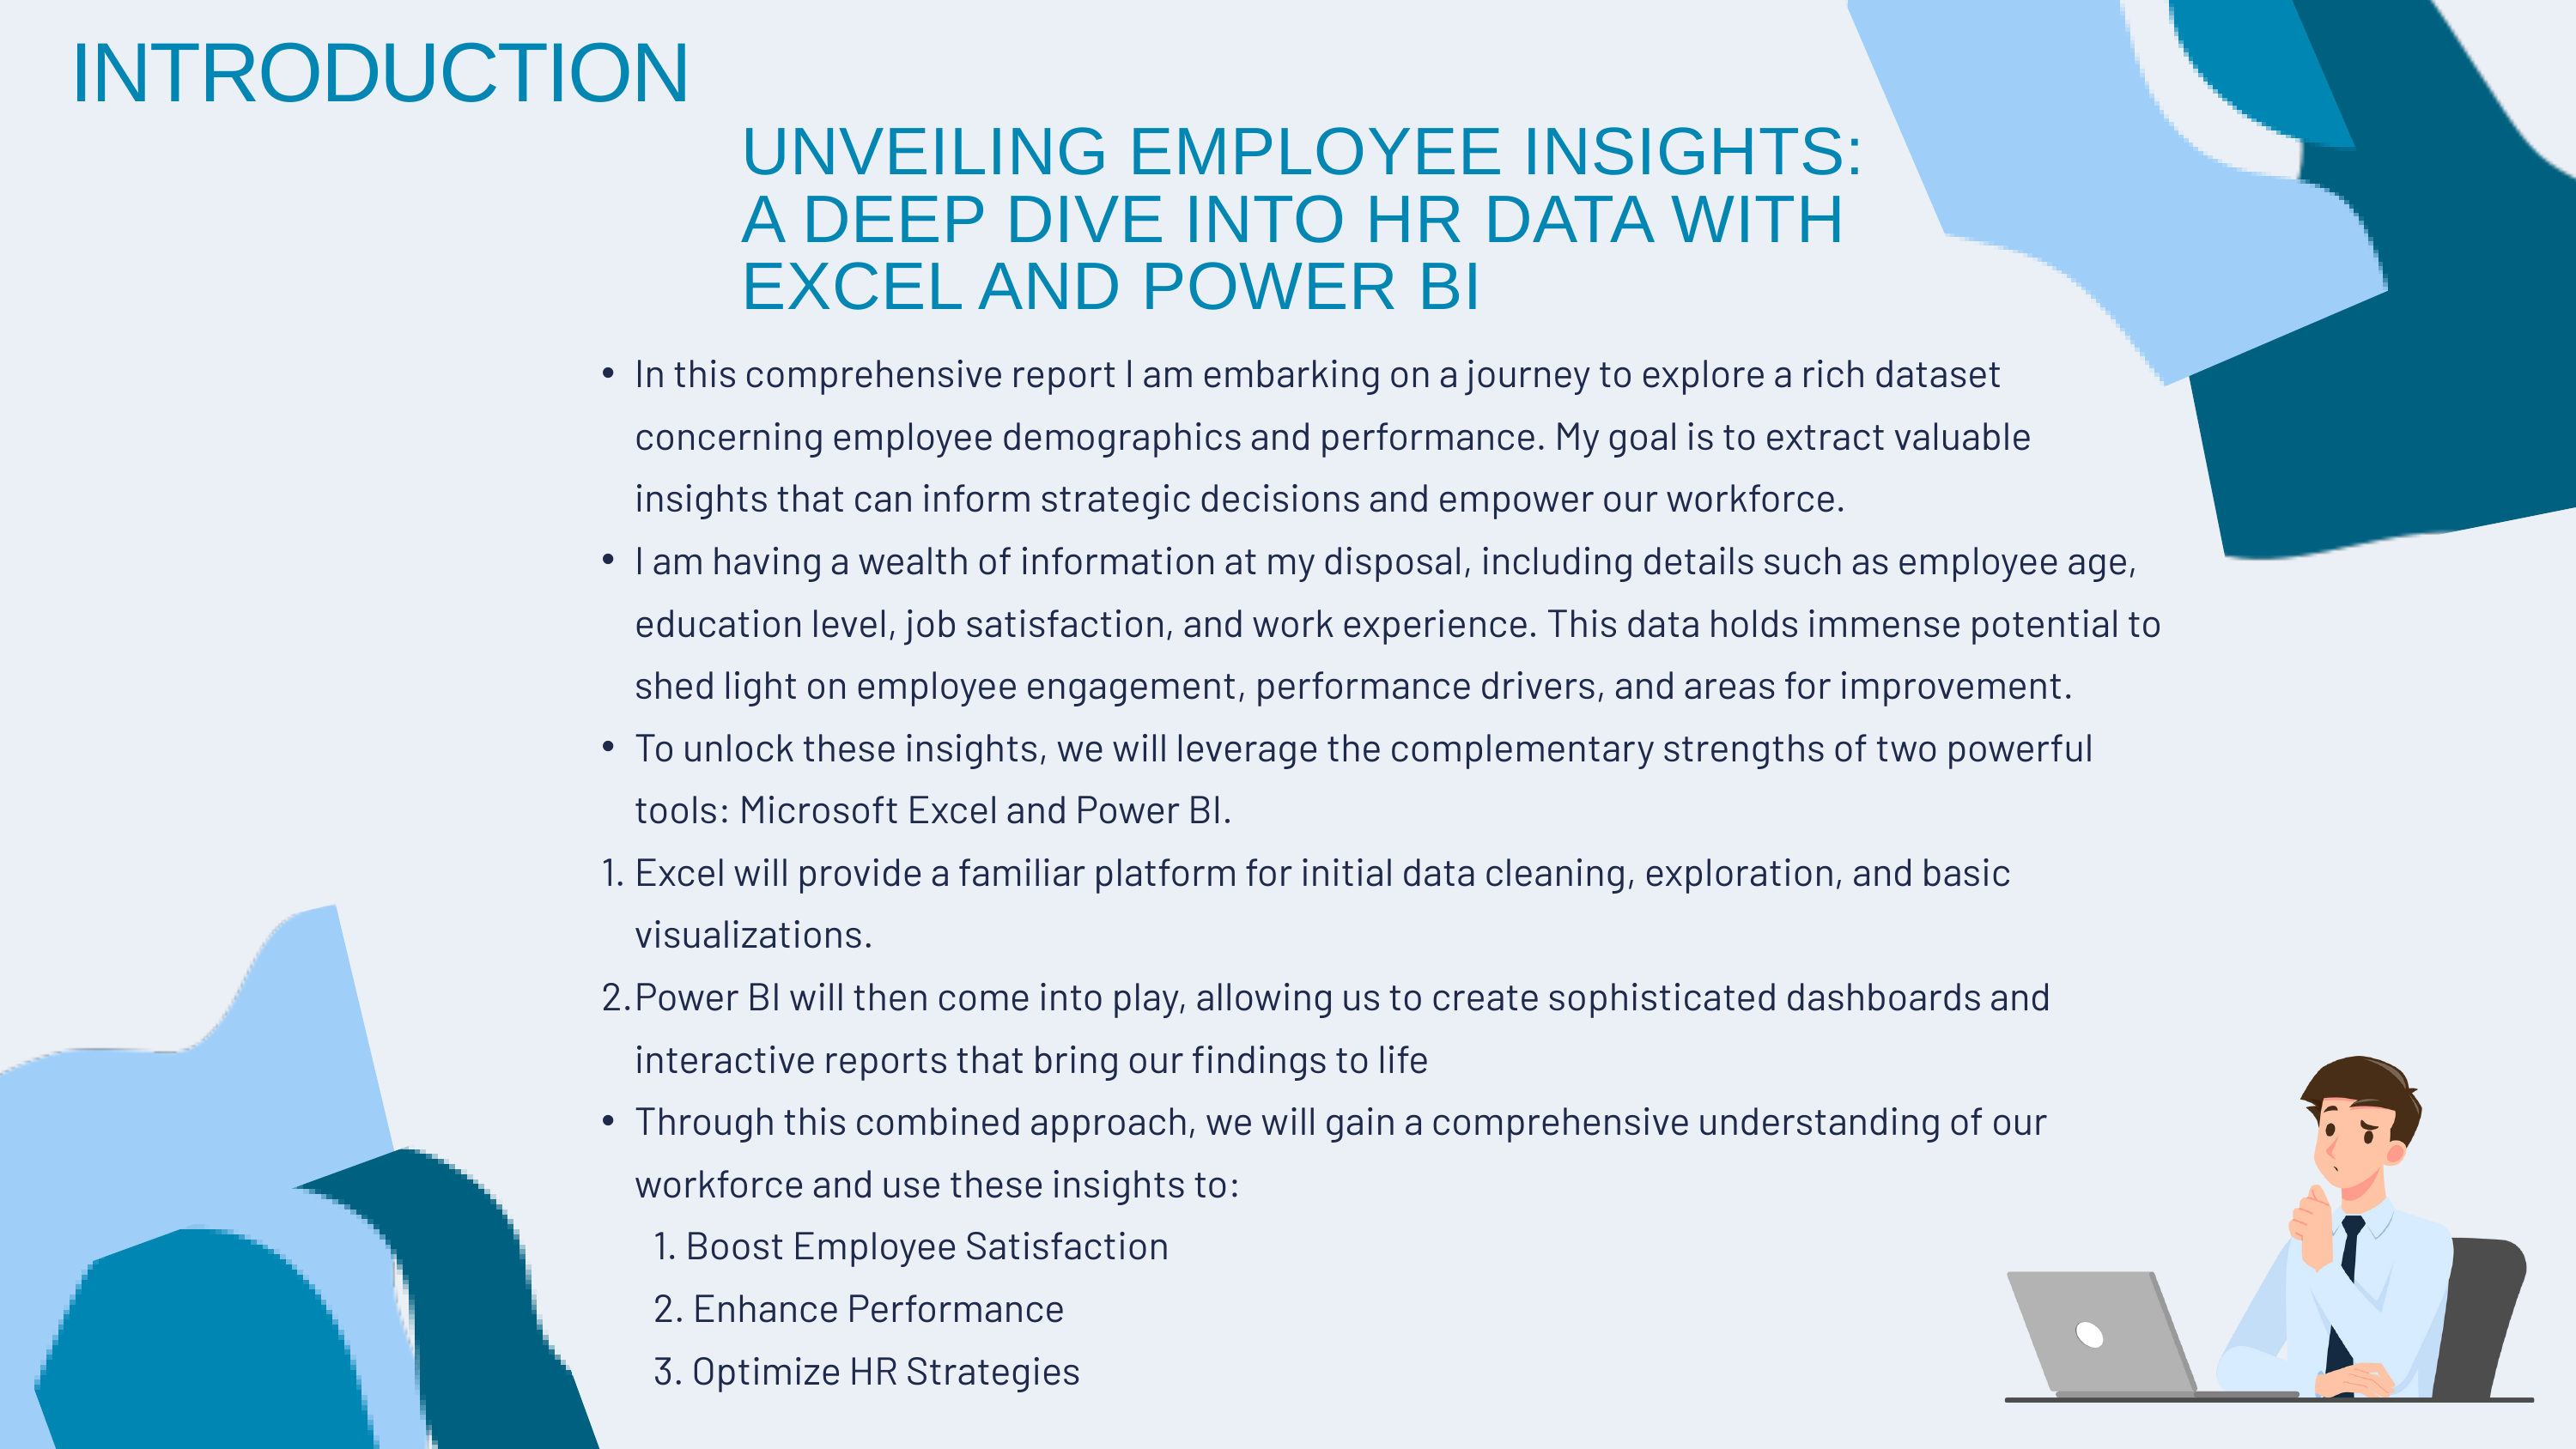

INTRODUCTION

UNVEILING EMPLOYEE INSIGHTS: A DEEP DIVE INTO HR DATA WITH EXCEL AND POWER BI

In this comprehensive report I am embarking on a journey to explore a rich dataset concerning employee demographics and performance. My goal is to extract valuable insights that can inform strategic decisions and empower our workforce.
I am having a wealth of information at my disposal, including details such as employee age, education level, job satisfaction, and work experience. This data holds immense potential to shed light on employee engagement, performance drivers, and areas for improvement.
To unlock these insights, we will leverage the complementary strengths of two powerful tools: Microsoft Excel and Power BI.
Excel will provide a familiar platform for initial data cleaning, exploration, and basic visualizations.
Power BI will then come into play, allowing us to create sophisticated dashboards and interactive reports that bring our findings to life
Through this combined approach, we will gain a comprehensive understanding of our workforce and use these insights to:
           1. Boost Employee Satisfaction
           2. Enhance Performance
           3. Optimize HR Strategies